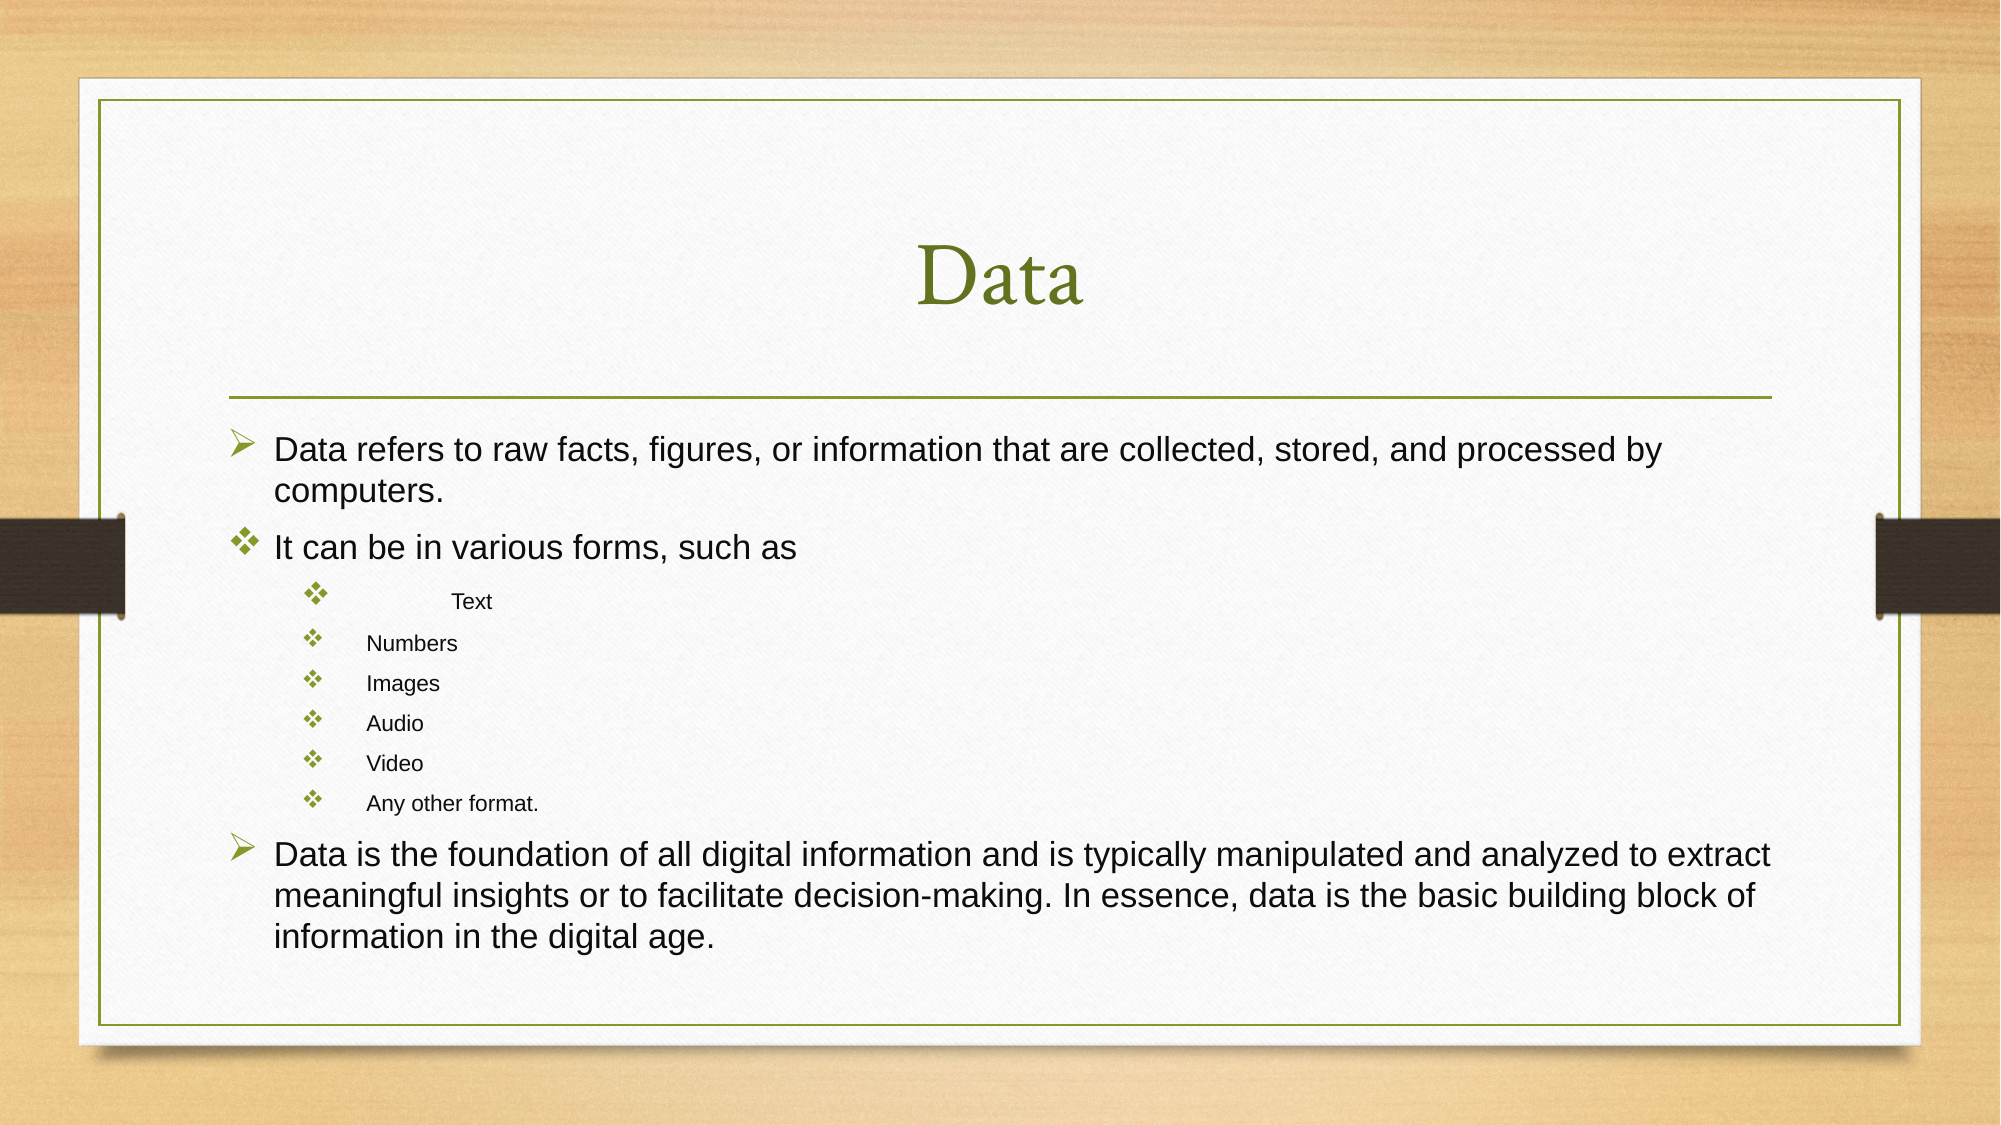

# Data
Data refers to raw facts, figures, or information that are collected, stored, and processed by computers.
It can be in various forms, such as
	Text
   Numbers
   Images
   Audio
   Video
   Any other format.
Data is the foundation of all digital information and is typically manipulated and analyzed to extract meaningful insights or to facilitate decision-making. In essence, data is the basic building block of information in the digital age.